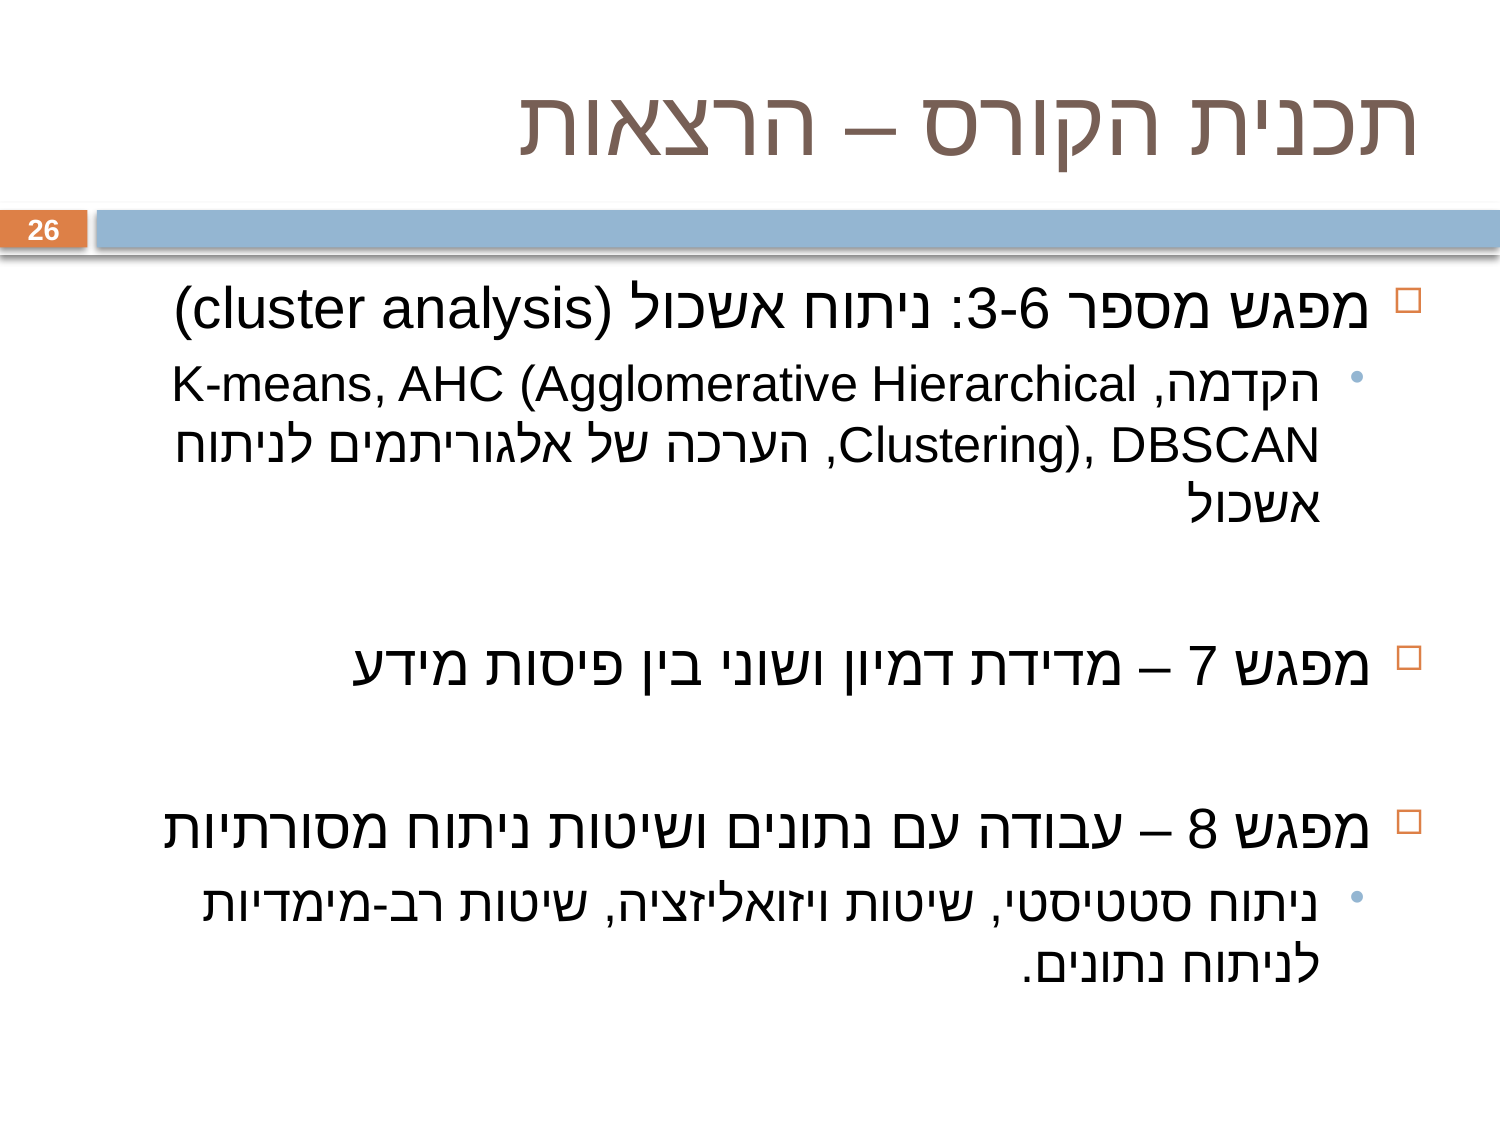

# תכנית הקורס – הרצאות
26
מפגש מספר 3-6: ניתוח אשכול (cluster analysis)
הקדמה, K-means, AHC (Agglomerative Hierarchical Clustering), DBSCAN, הערכה של אלגוריתמים לניתוח אשכול

מפגש 7 – מדידת דמיון ושוני בין פיסות מידע

מפגש 8 – עבודה עם נתונים ושיטות ניתוח מסורתיות
ניתוח סטטיסטי, שיטות ויזואליזציה, שיטות רב-מימדיות לניתוח נתונים.